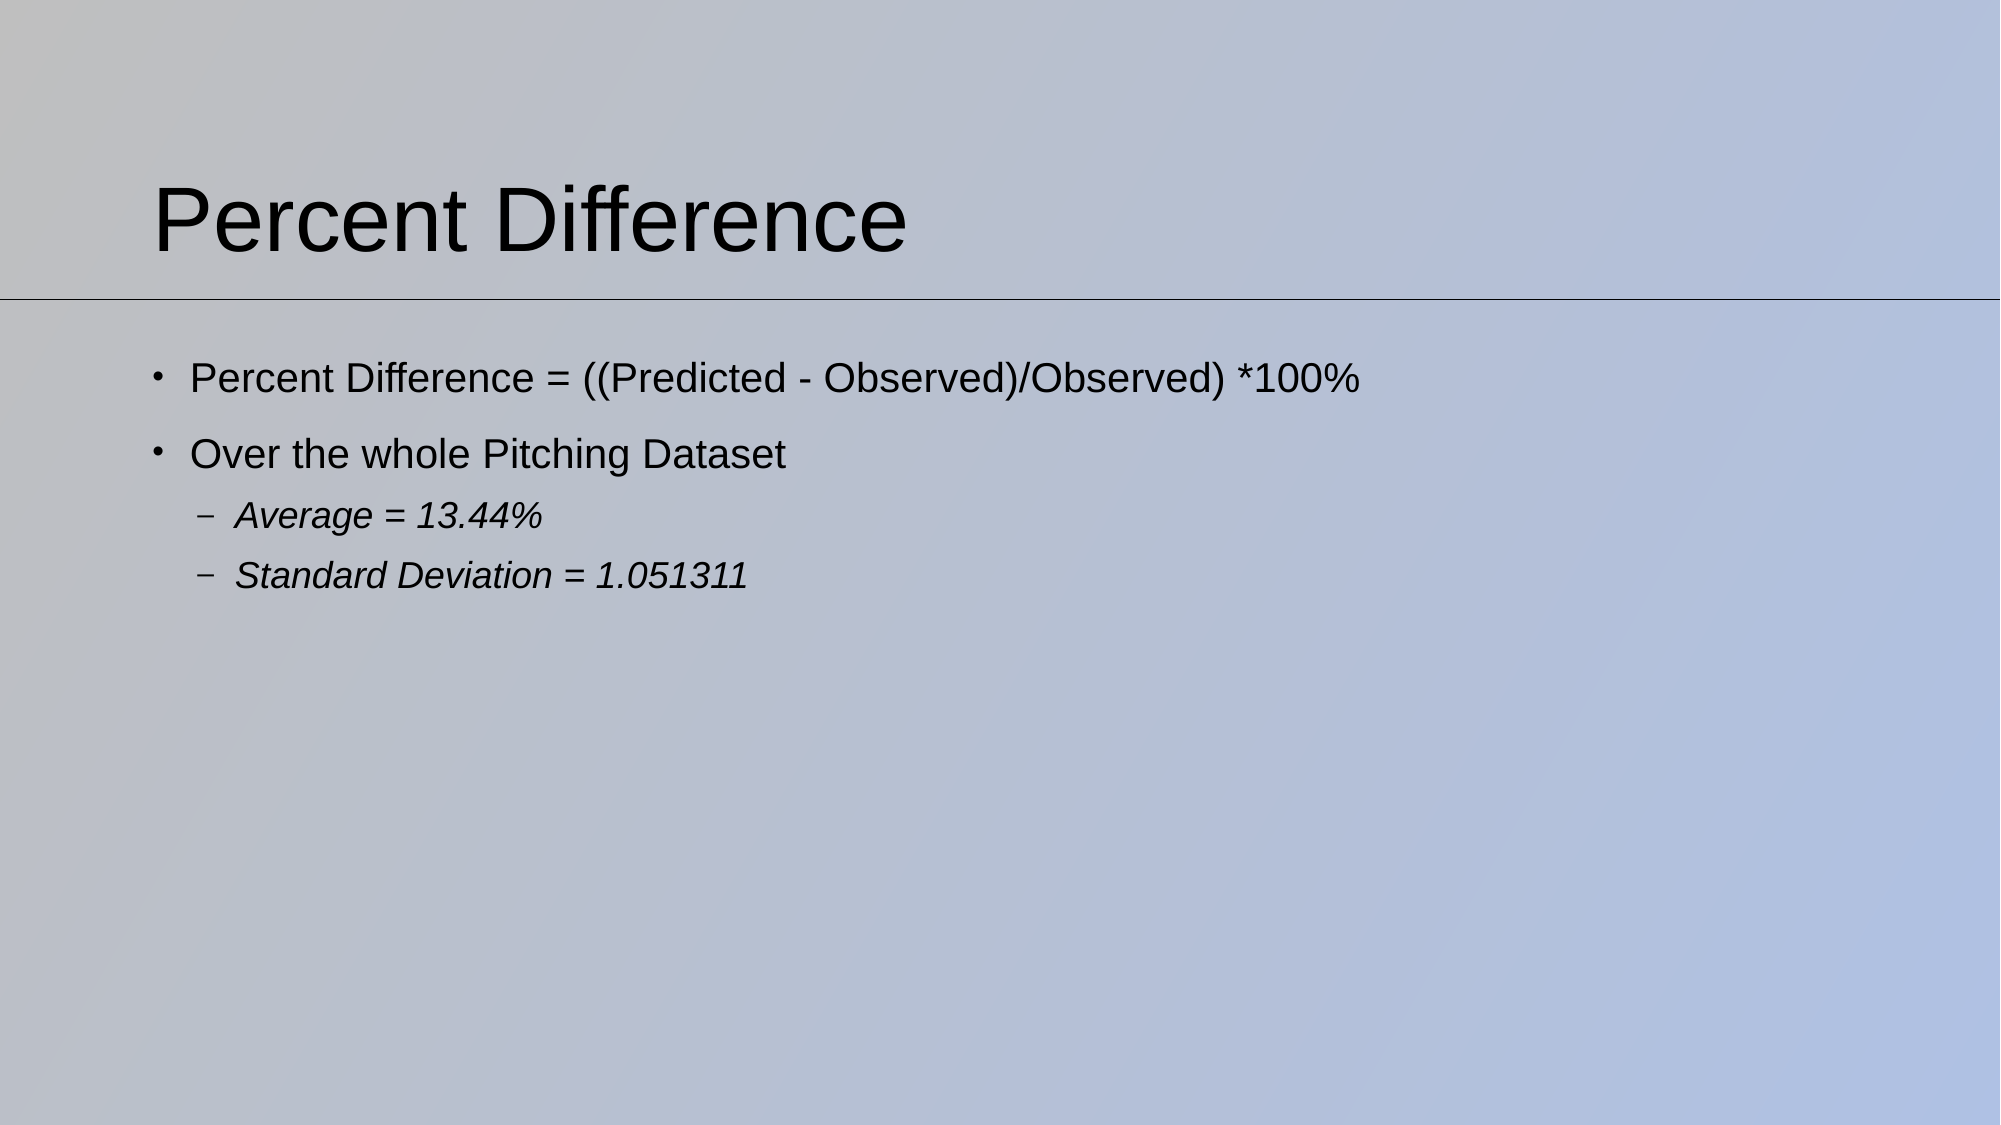

# Percent Difference
Percent Difference = ((Predicted - Observed)/Observed) *100%
Over the whole Pitching Dataset
Average = 13.44%
Standard Deviation = 1.051311